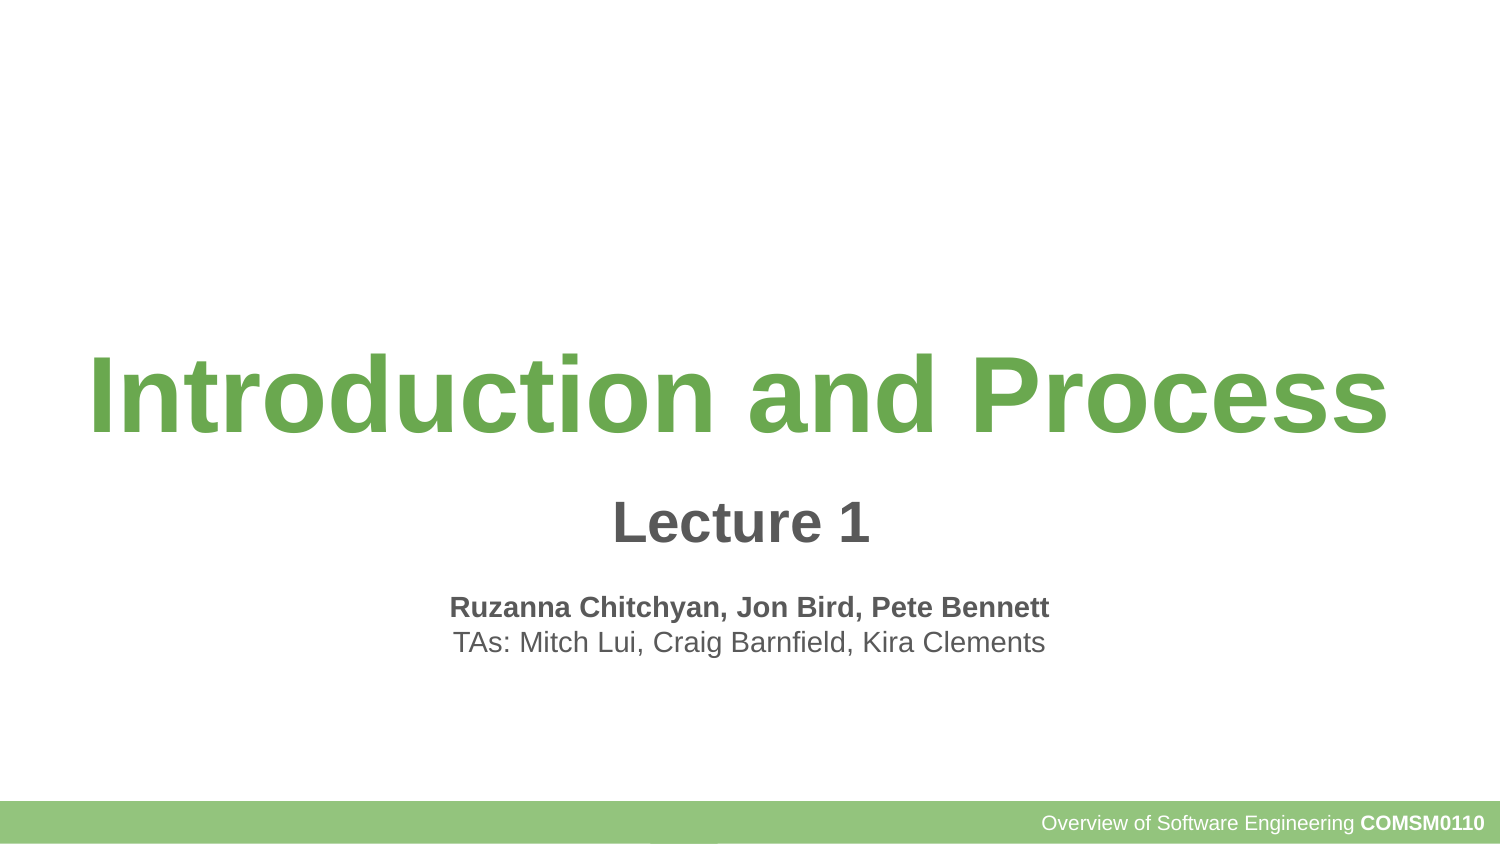

# Introduction and Process
Lecture 1

Ruzanna Chitchyan, Jon Bird, Pete Bennett
TAs: Mitch Lui, Craig Barnfield, Kira Clements